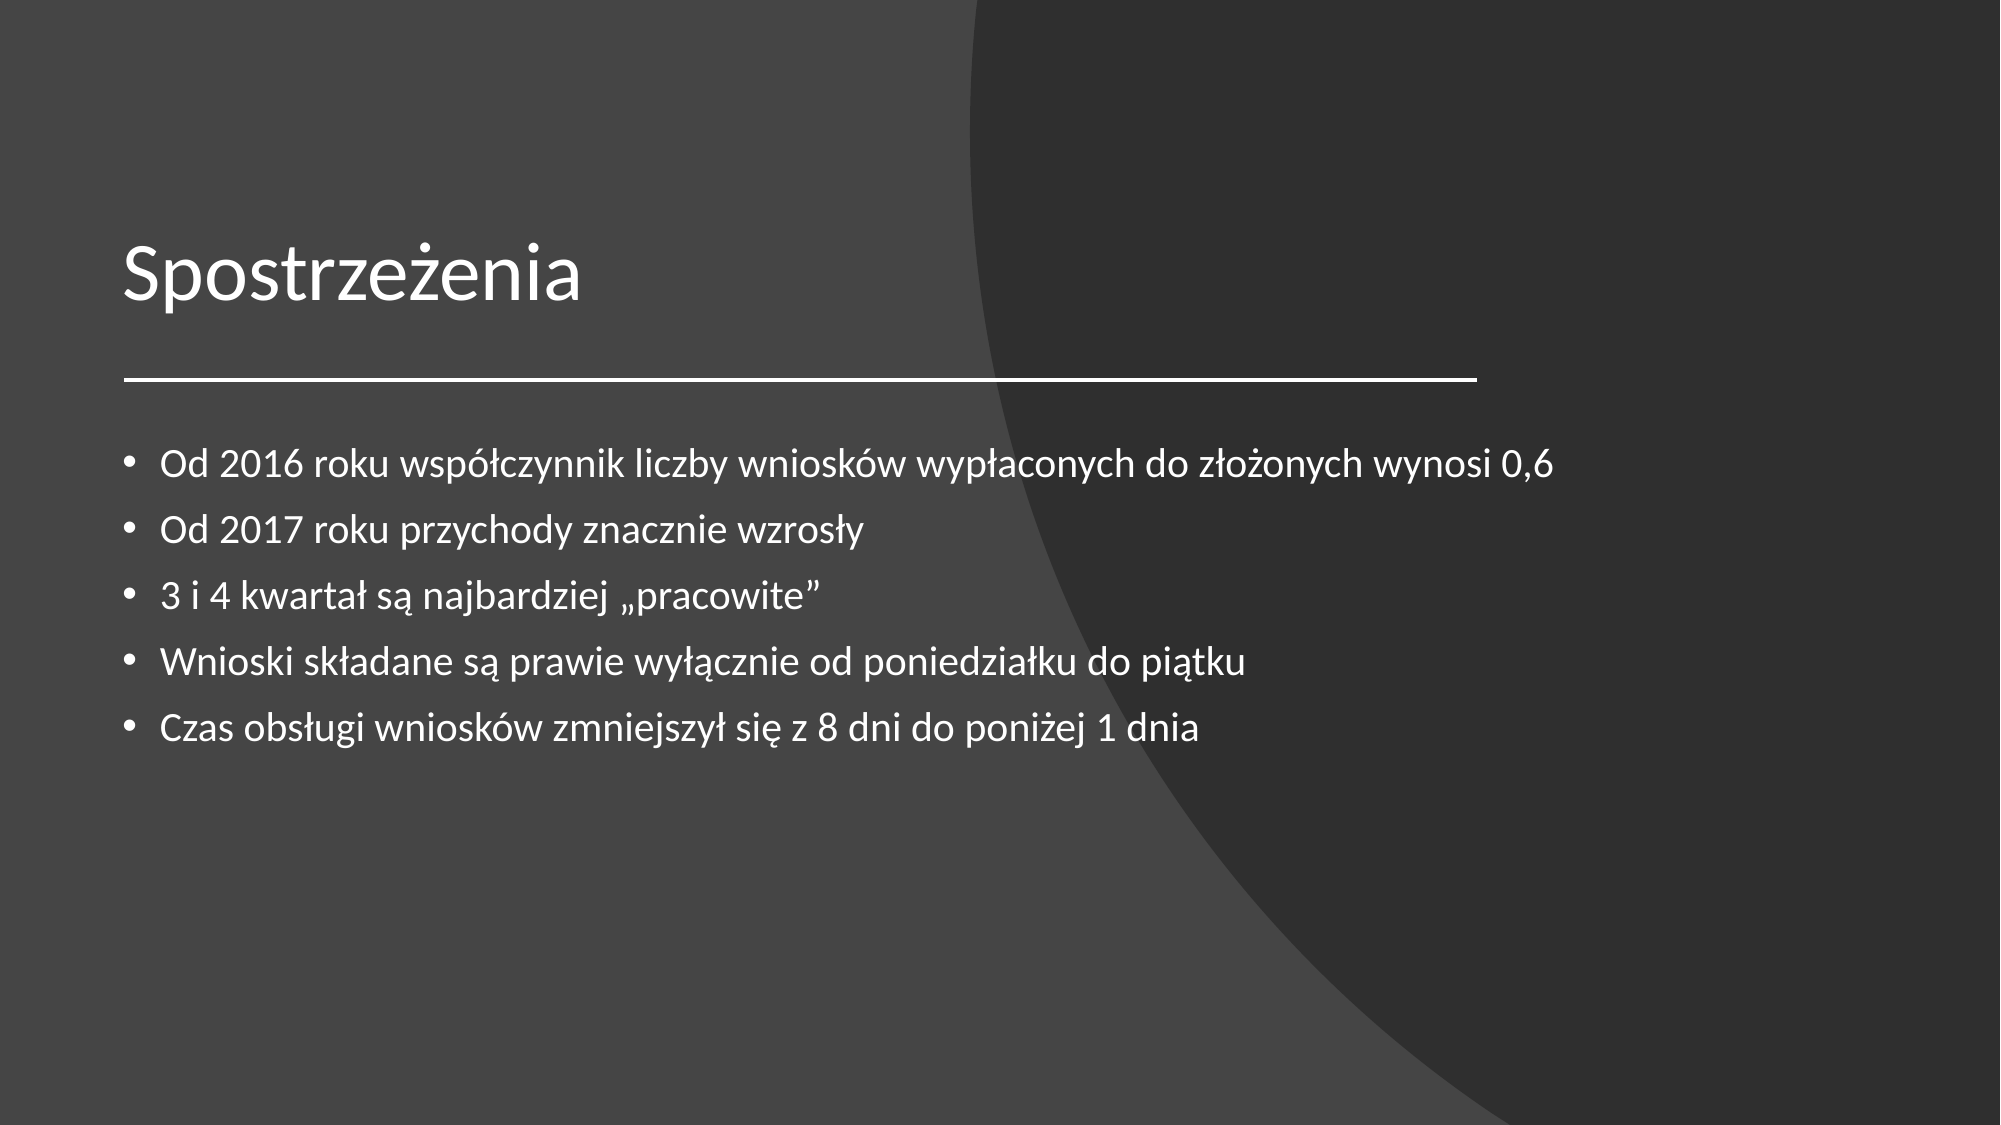

# Spostrzeżenia
Od 2016 roku współczynnik liczby wniosków wypłaconych do złożonych wynosi 0,6
Od 2017 roku przychody znacznie wzrosły
3 i 4 kwartał są najbardziej „pracowite”
Wnioski składane są prawie wyłącznie od poniedziałku do piątku
Czas obsługi wniosków zmniejszył się z 8 dni do poniżej 1 dnia